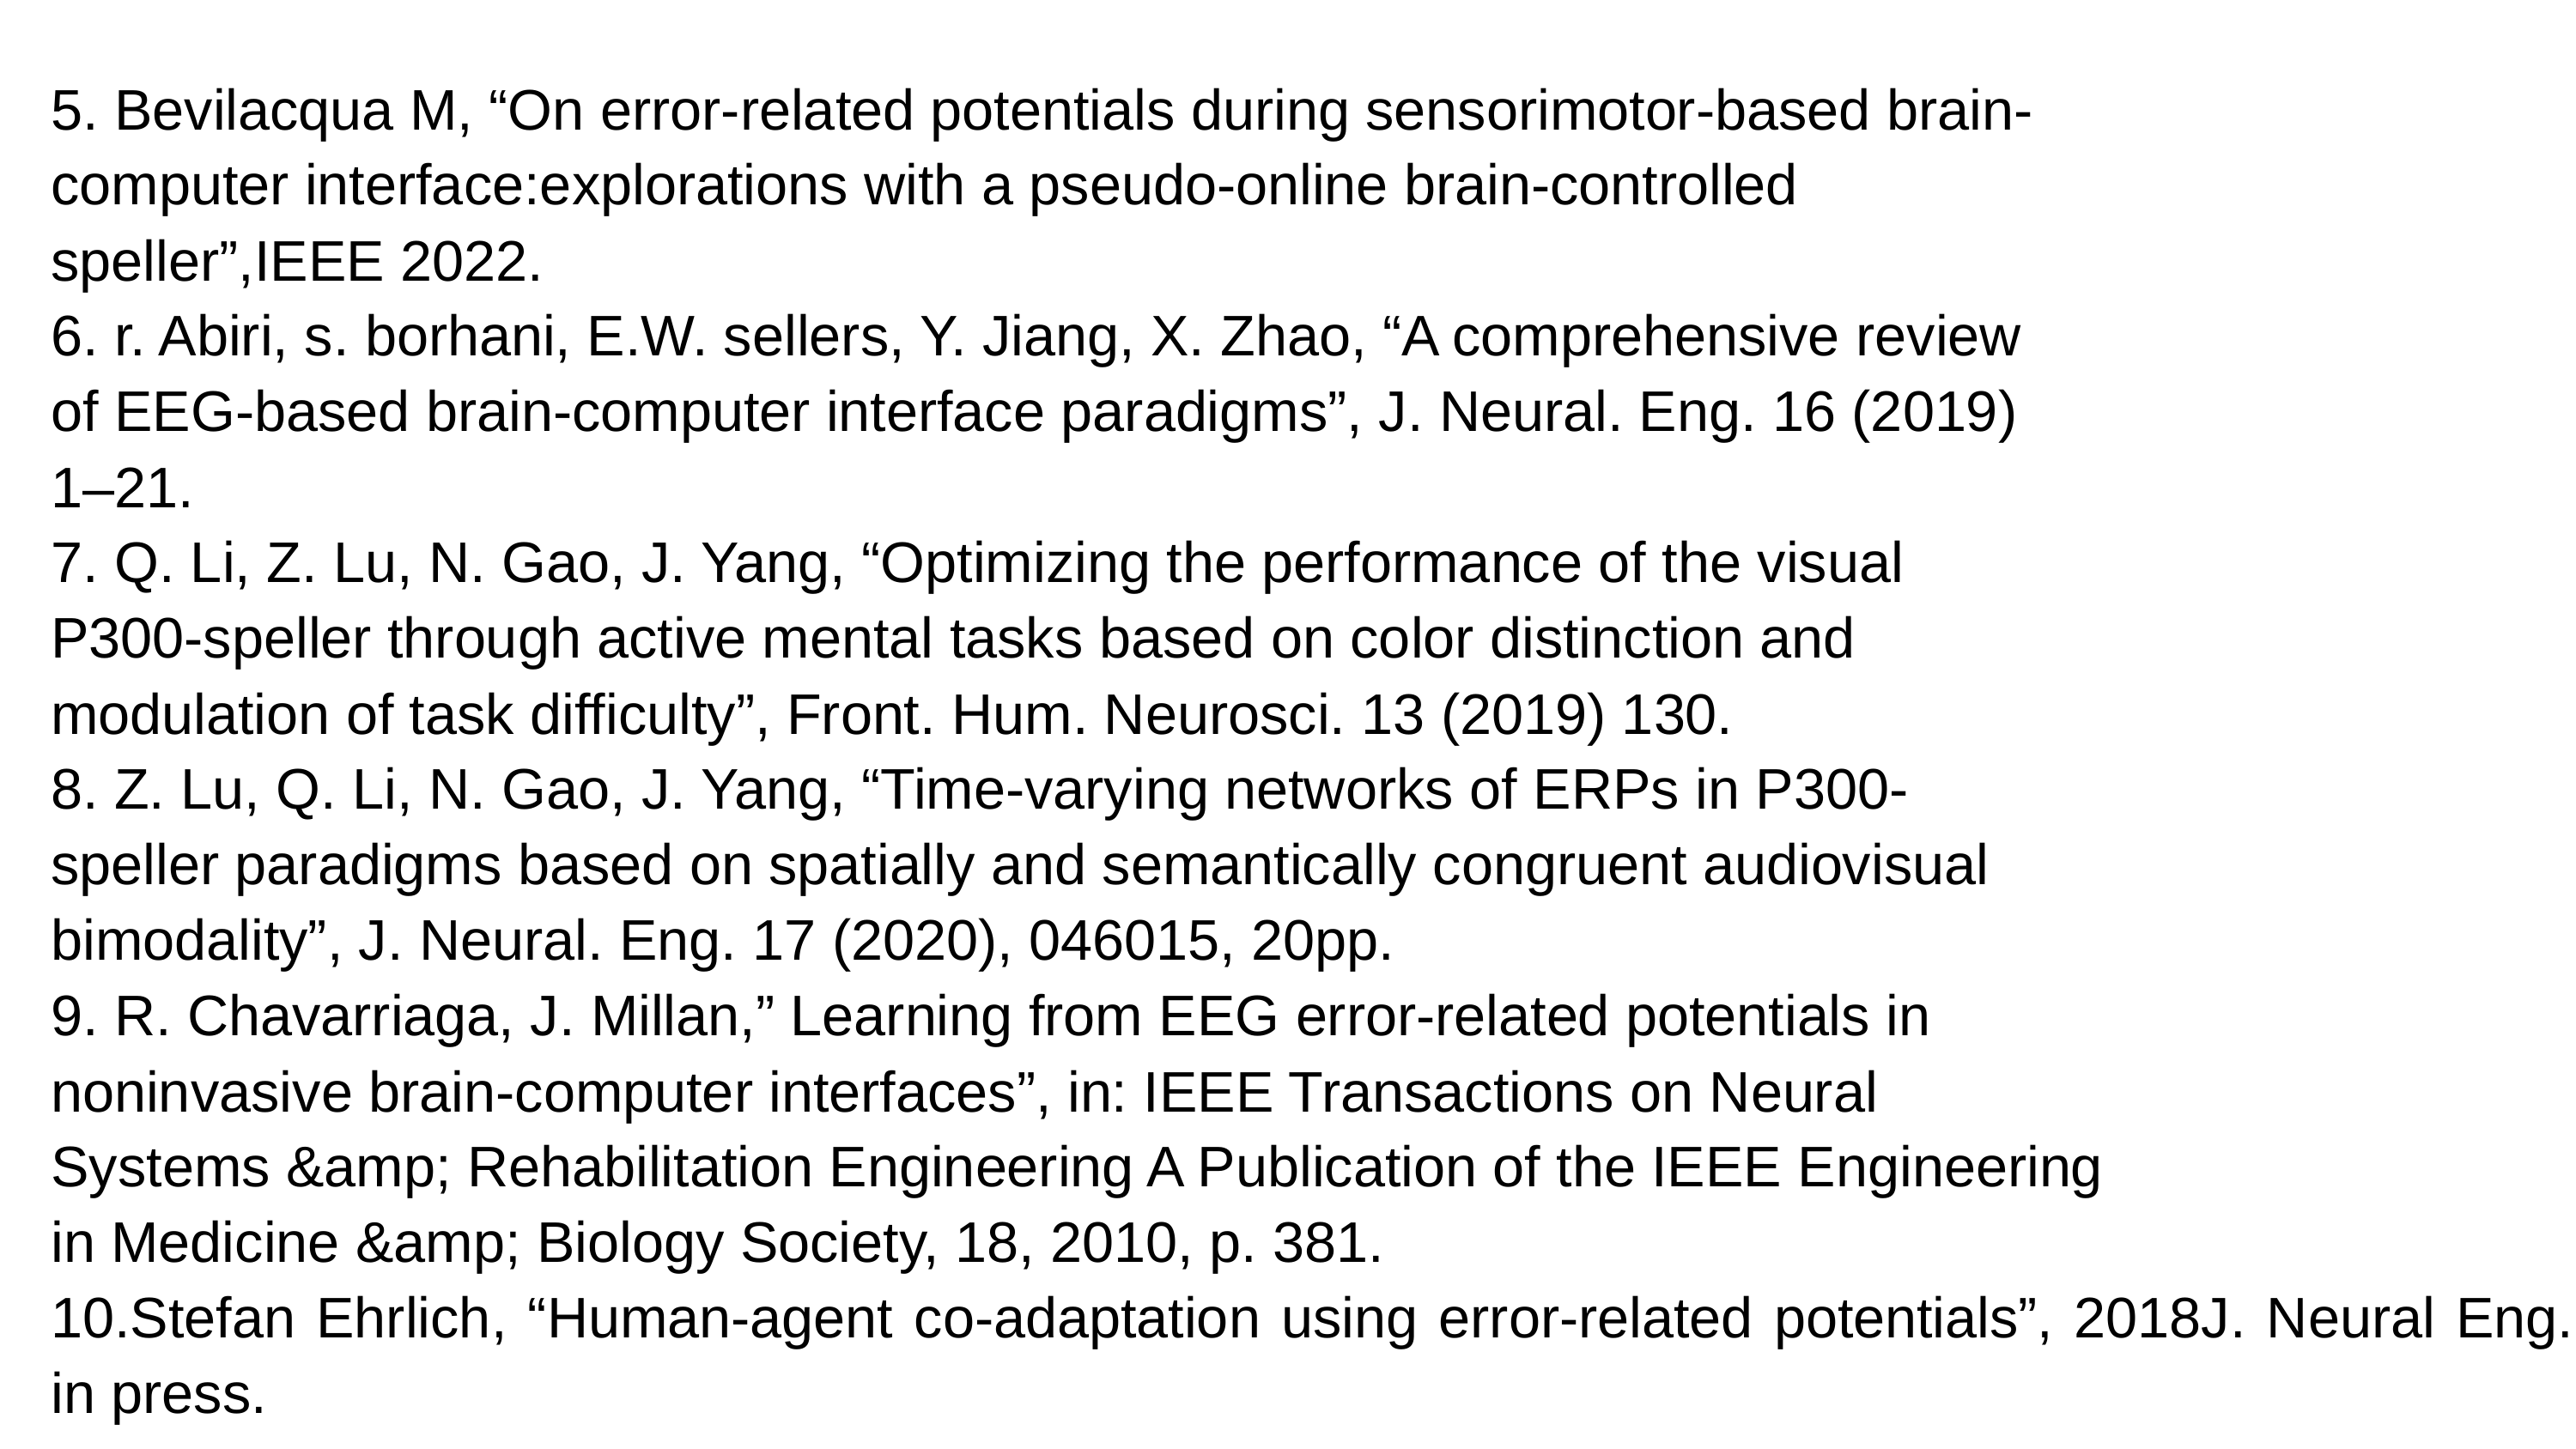

5. Bevilacqua M, “On error-related potentials during sensorimotor-based brain-
computer interface:explorations with a pseudo-online brain-controlled
speller”,IEEE 2022.
6. r. Abiri, s. borhani, E.W. sellers, Y. Jiang, X. Zhao, “A comprehensive review
of EEG-based brain-computer interface paradigms”, J. Neural. Eng. 16 (2019)
1–21.
7. Q. Li, Z. Lu, N. Gao, J. Yang, “Optimizing the performance of the visual
P300-speller through active mental tasks based on color distinction and
modulation of task difficulty”, Front. Hum. Neurosci. 13 (2019) 130.
8. Z. Lu, Q. Li, N. Gao, J. Yang, “Time-varying networks of ERPs in P300-
speller paradigms based on spatially and semantically congruent audiovisual
bimodality”, J. Neural. Eng. 17 (2020), 046015, 20pp.
9. R. Chavarriaga, J. Millan,” Learning from EEG error-related potentials in
noninvasive brain-computer interfaces”, in: IEEE Transactions on Neural
Systems &amp; Rehabilitation Engineering A Publication of the IEEE Engineering
in Medicine &amp; Biology Society, 18, 2010, p. 381.
10.Stefan Ehrlich, “Human-agent co-adaptation using error-related potentials”, 2018J. Neural Eng. in press.